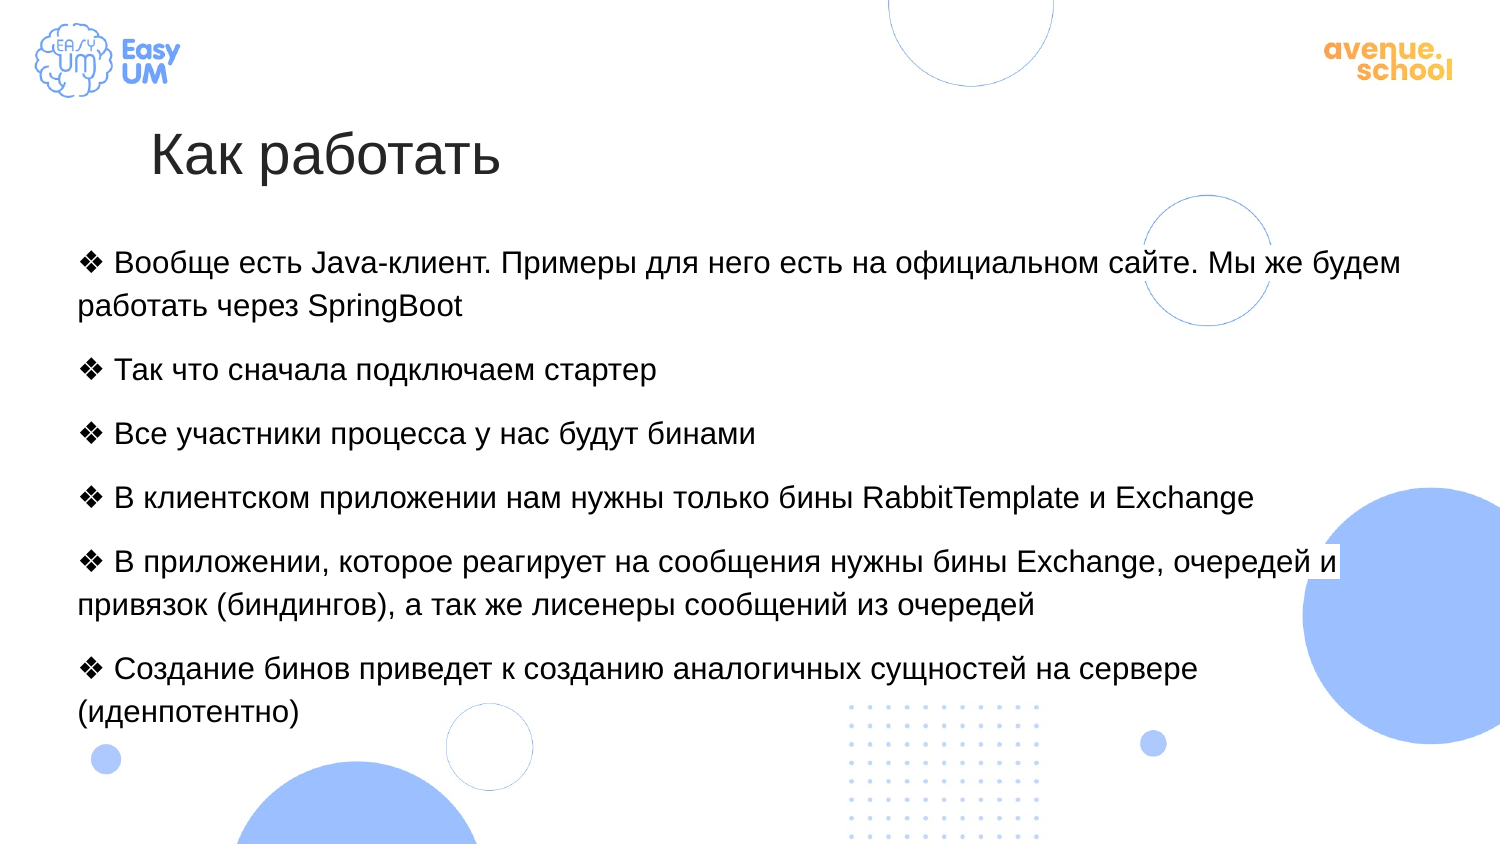

Как работать
❖ Вообще есть Java-клиент. Примеры для него есть на официальном сайте. Мы же будем работать через SpringBoot
❖ Так что сначала подключаем стартер
❖ Все участники процесса у нас будут бинами
❖ В клиентском приложении нам нужны только бины RabbitTemplate и Exchange
❖ В приложении, которое реагирует на сообщения нужны бины Exchange, очередей и привязок (биндингов), а так же лисенеры сообщений из очередей
❖ Создание бинов приведет к созданию аналогичных сущностей на сервере (иденпотентно)